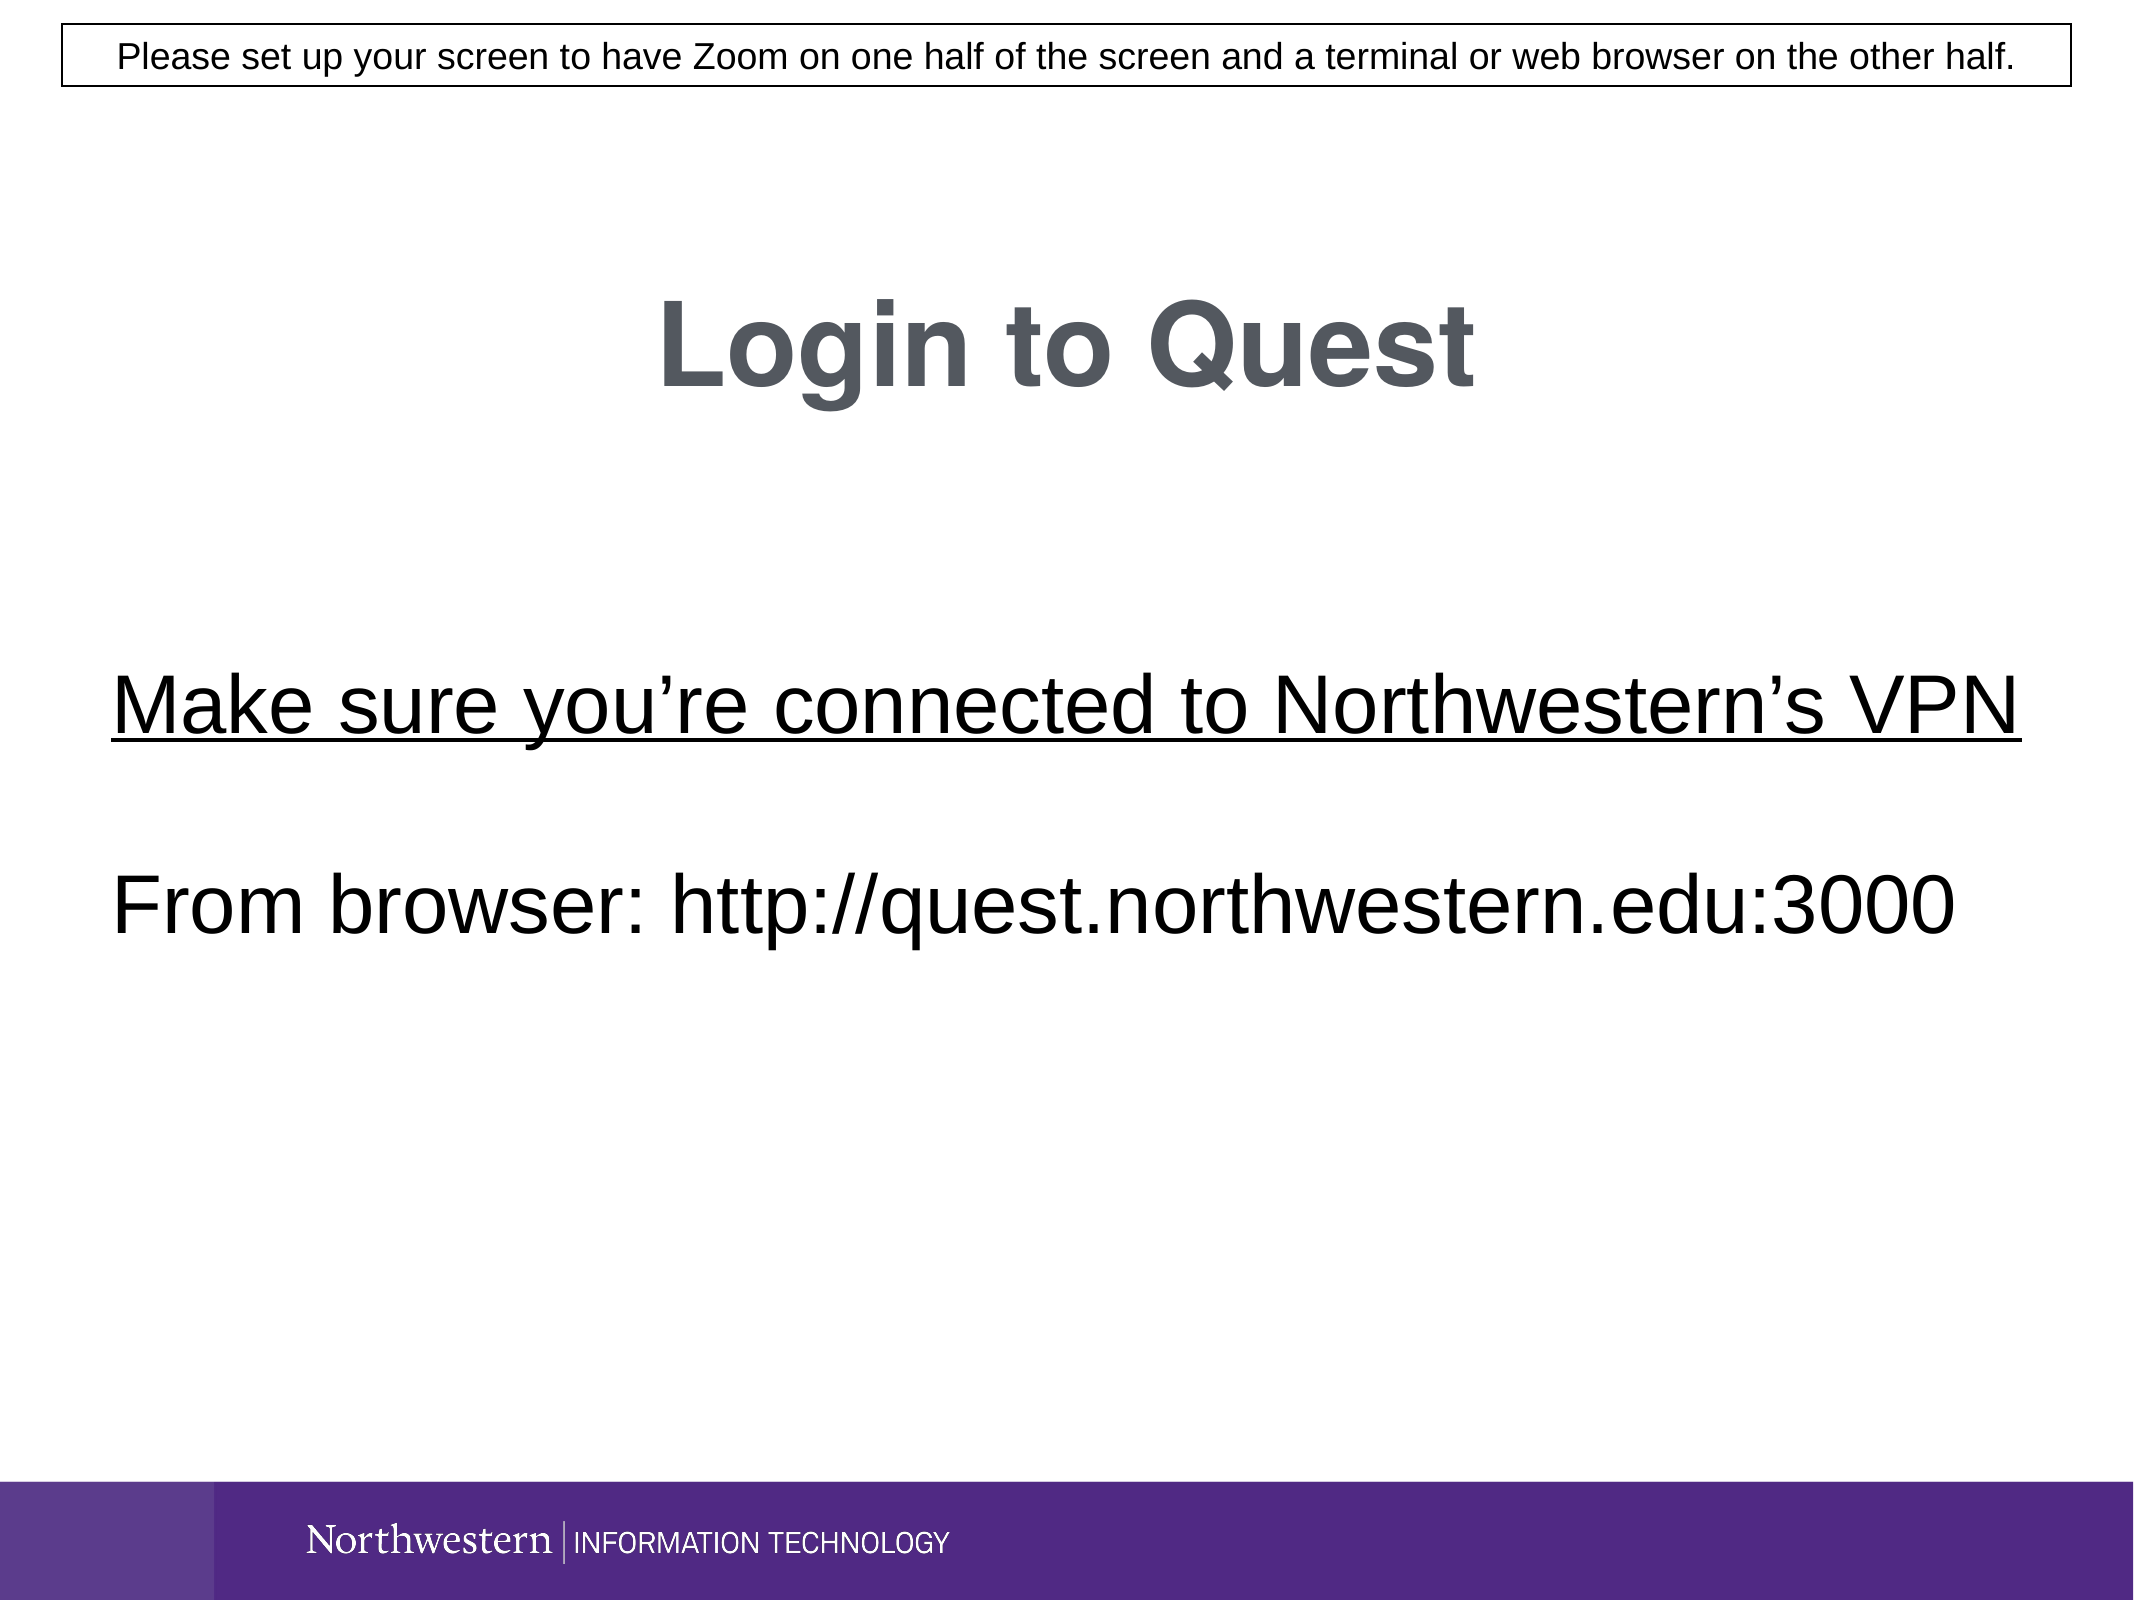

Please set up your screen to have Zoom on one half of the screen and a terminal or web browser on the other half.
Login to Quest
Make sure you’re connected to Northwestern’s VPN

From browser: http://quest.northwestern.edu:3000
8